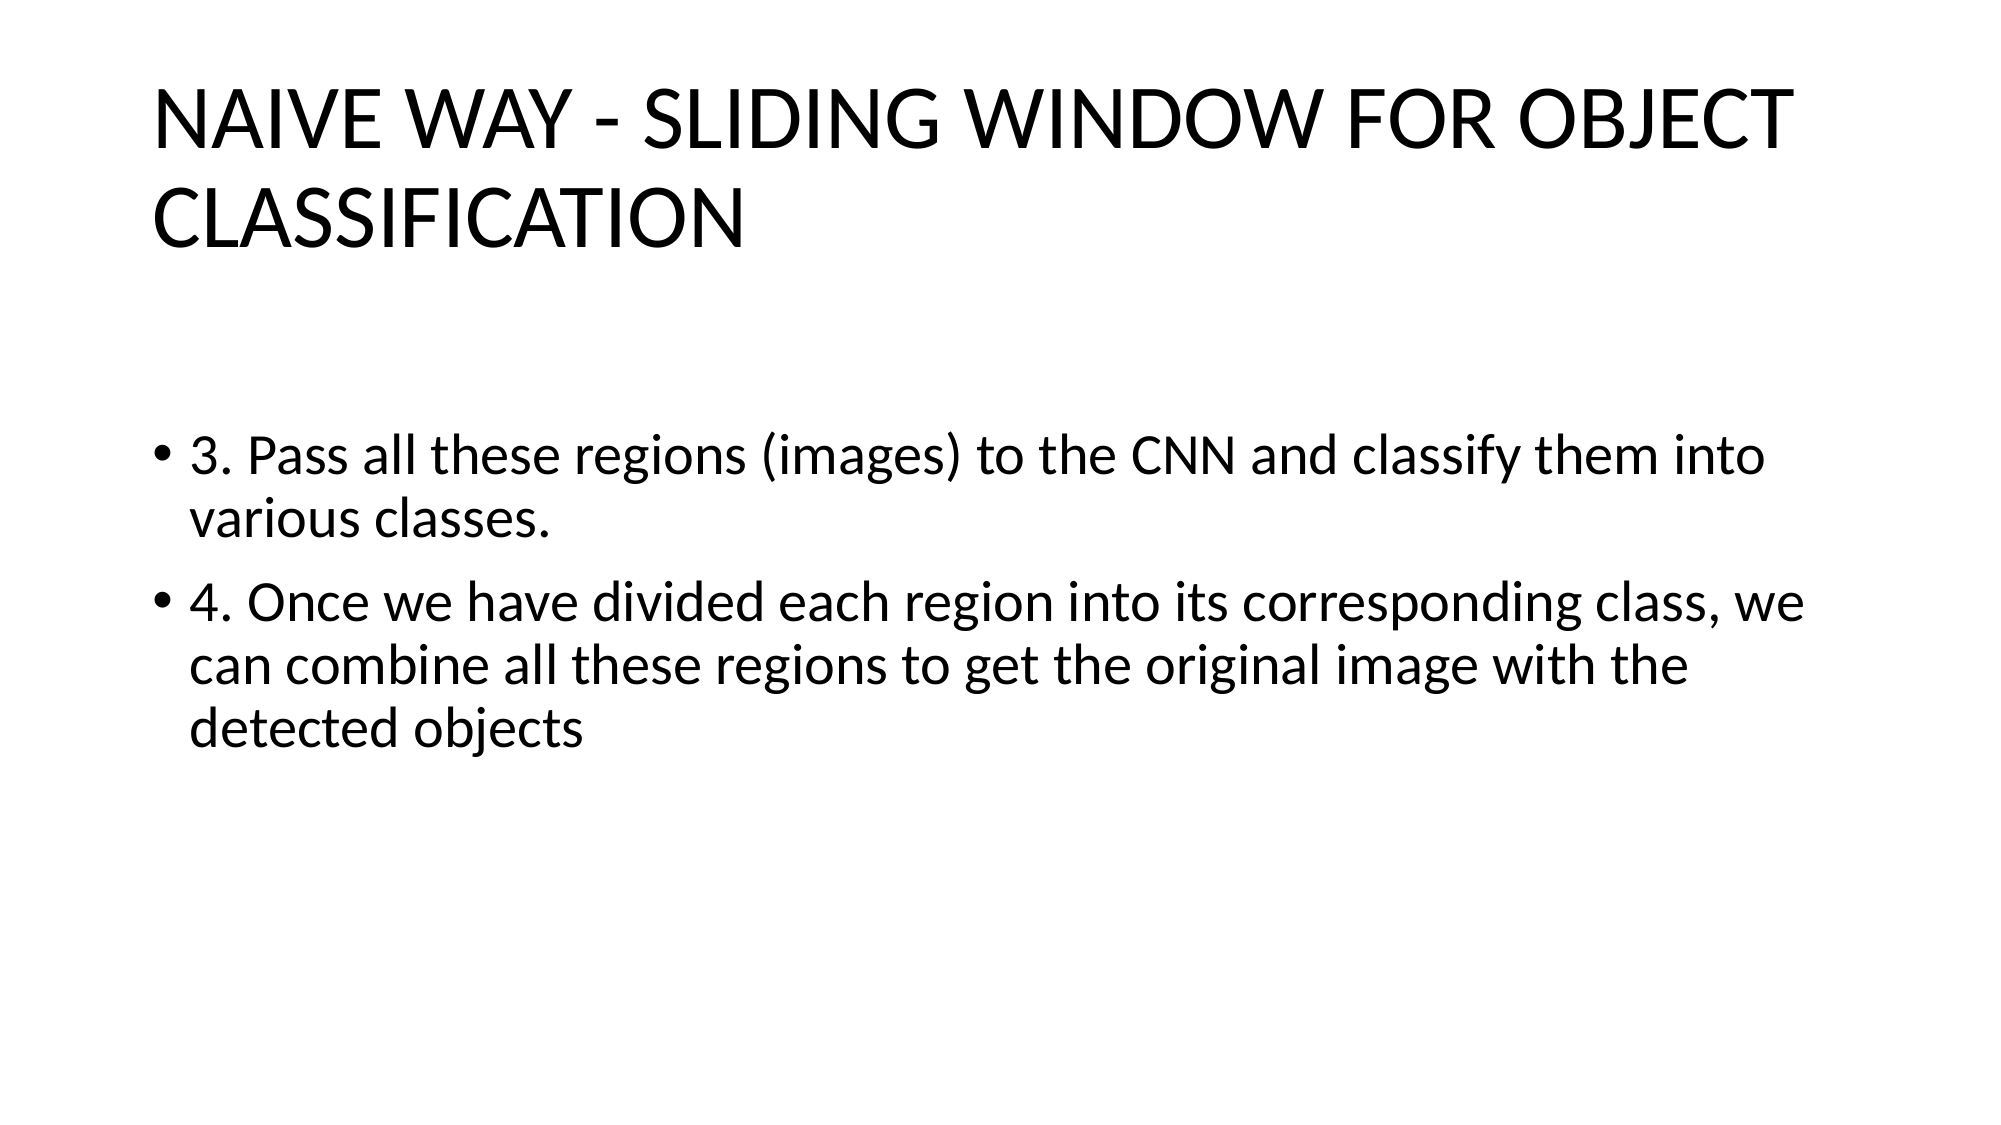

# NAIVE WAY - SLIDING WINDOW FOR OBJECT CLASSIFICATION
3. Pass all these regions (images) to the CNN and classify them into various classes.
4. Once we have divided each region into its corresponding class, we can combine all these regions to get the original image with the detected objects